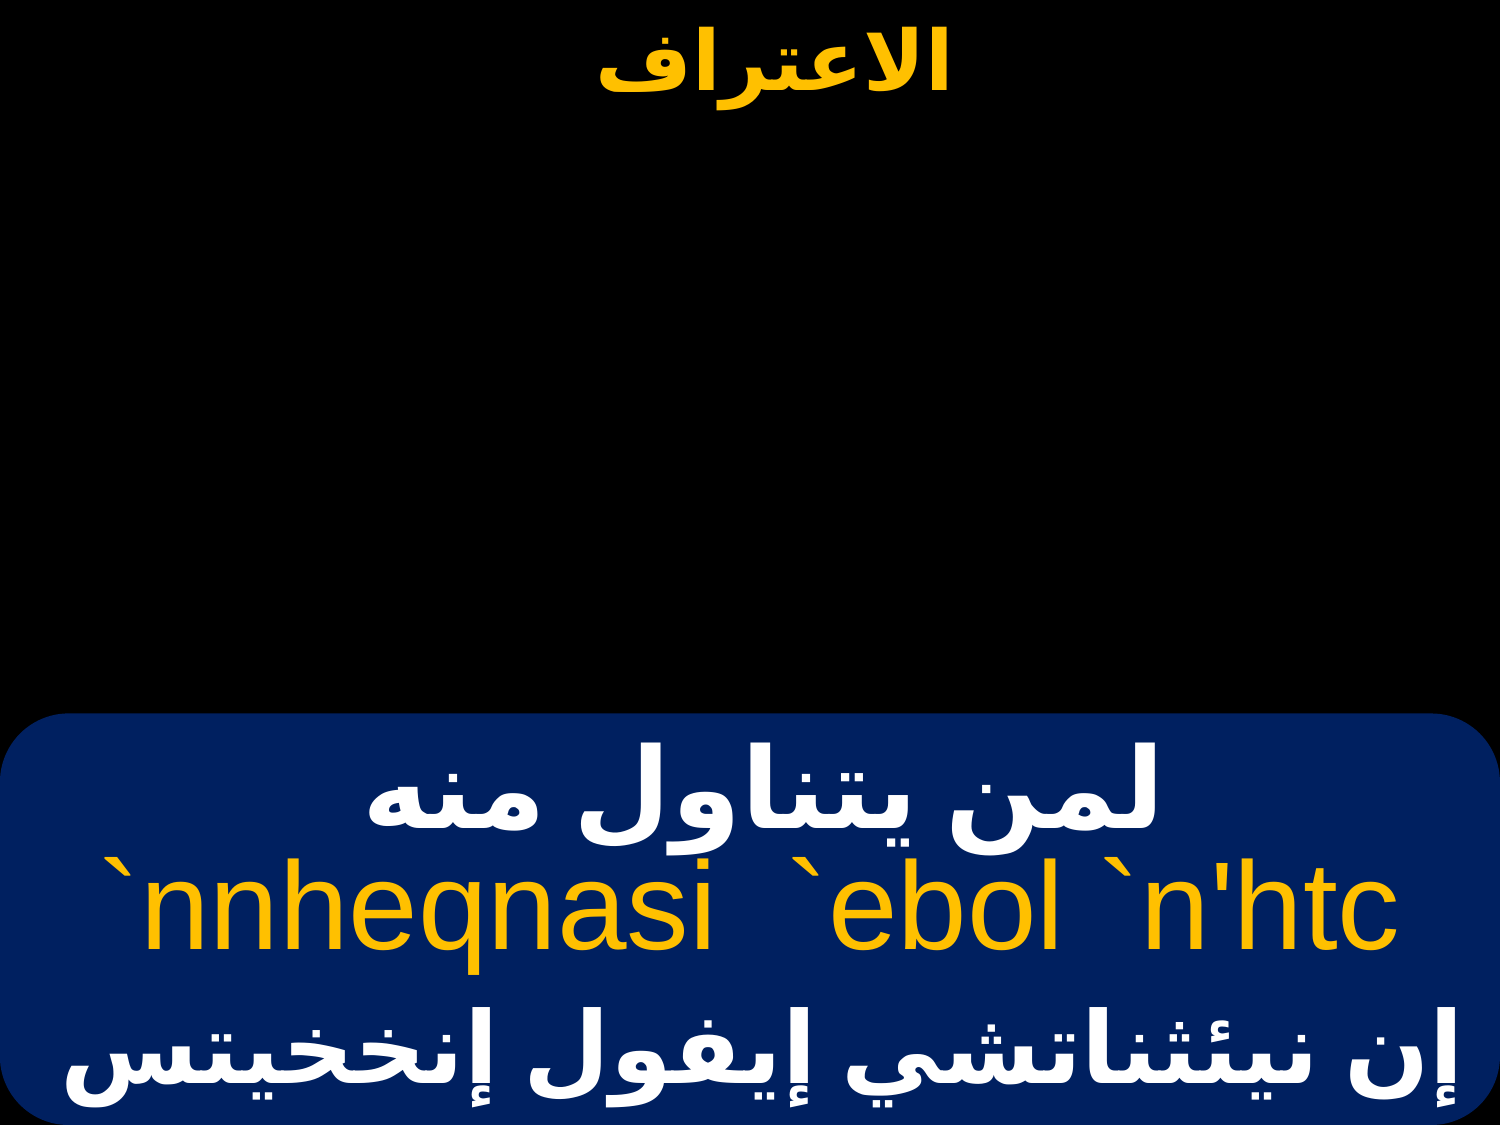

# لمن يتناول منه
`nnheqnasi  `ebol `n'htc
إن نيئثناتشي إيفول إنخخيتس